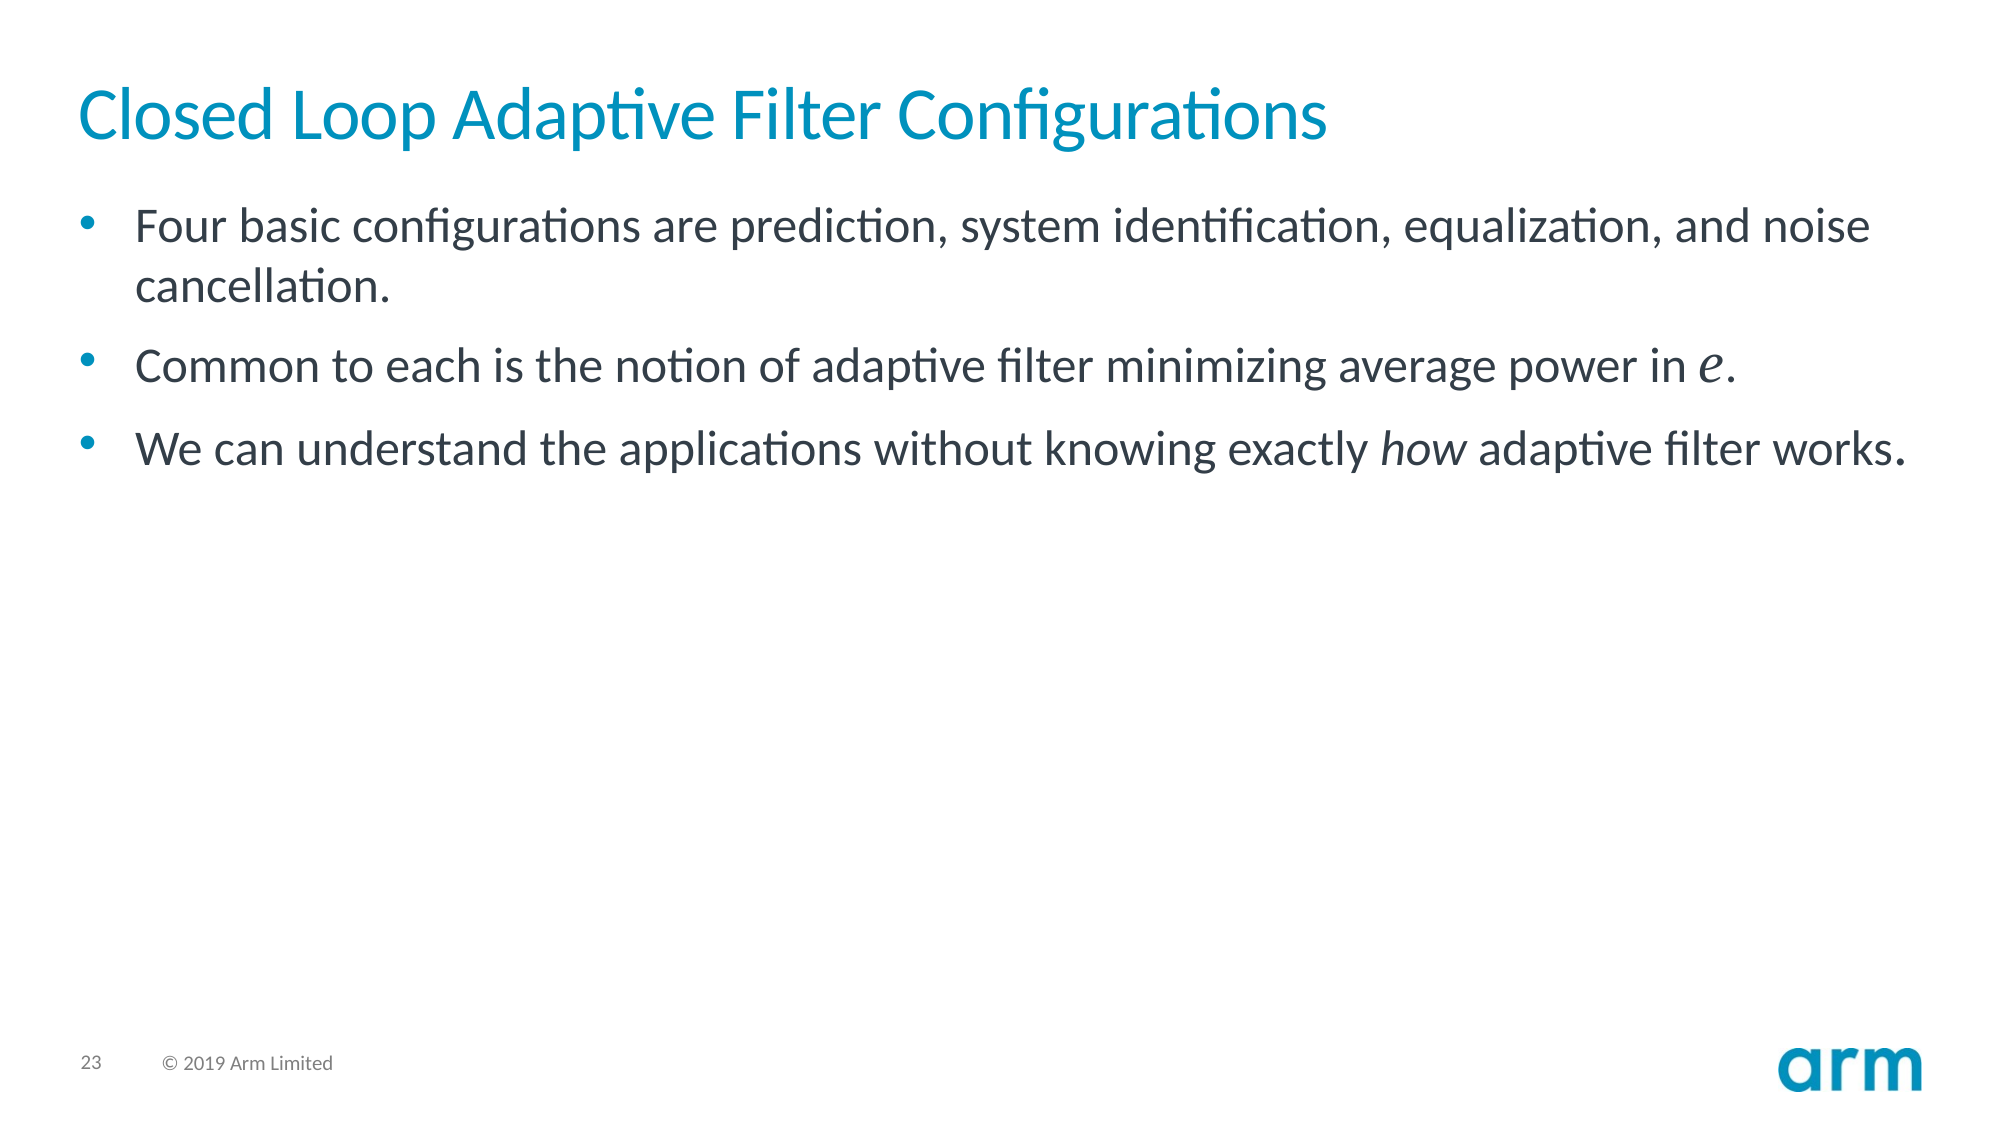

# Closed Loop Adaptive Filter Configurations
Four basic configurations are prediction, system identification, equalization, and noise cancellation.
Common to each is the notion of adaptive filter minimizing average power in e.
We can understand the applications without knowing exactly how adaptive filter works.